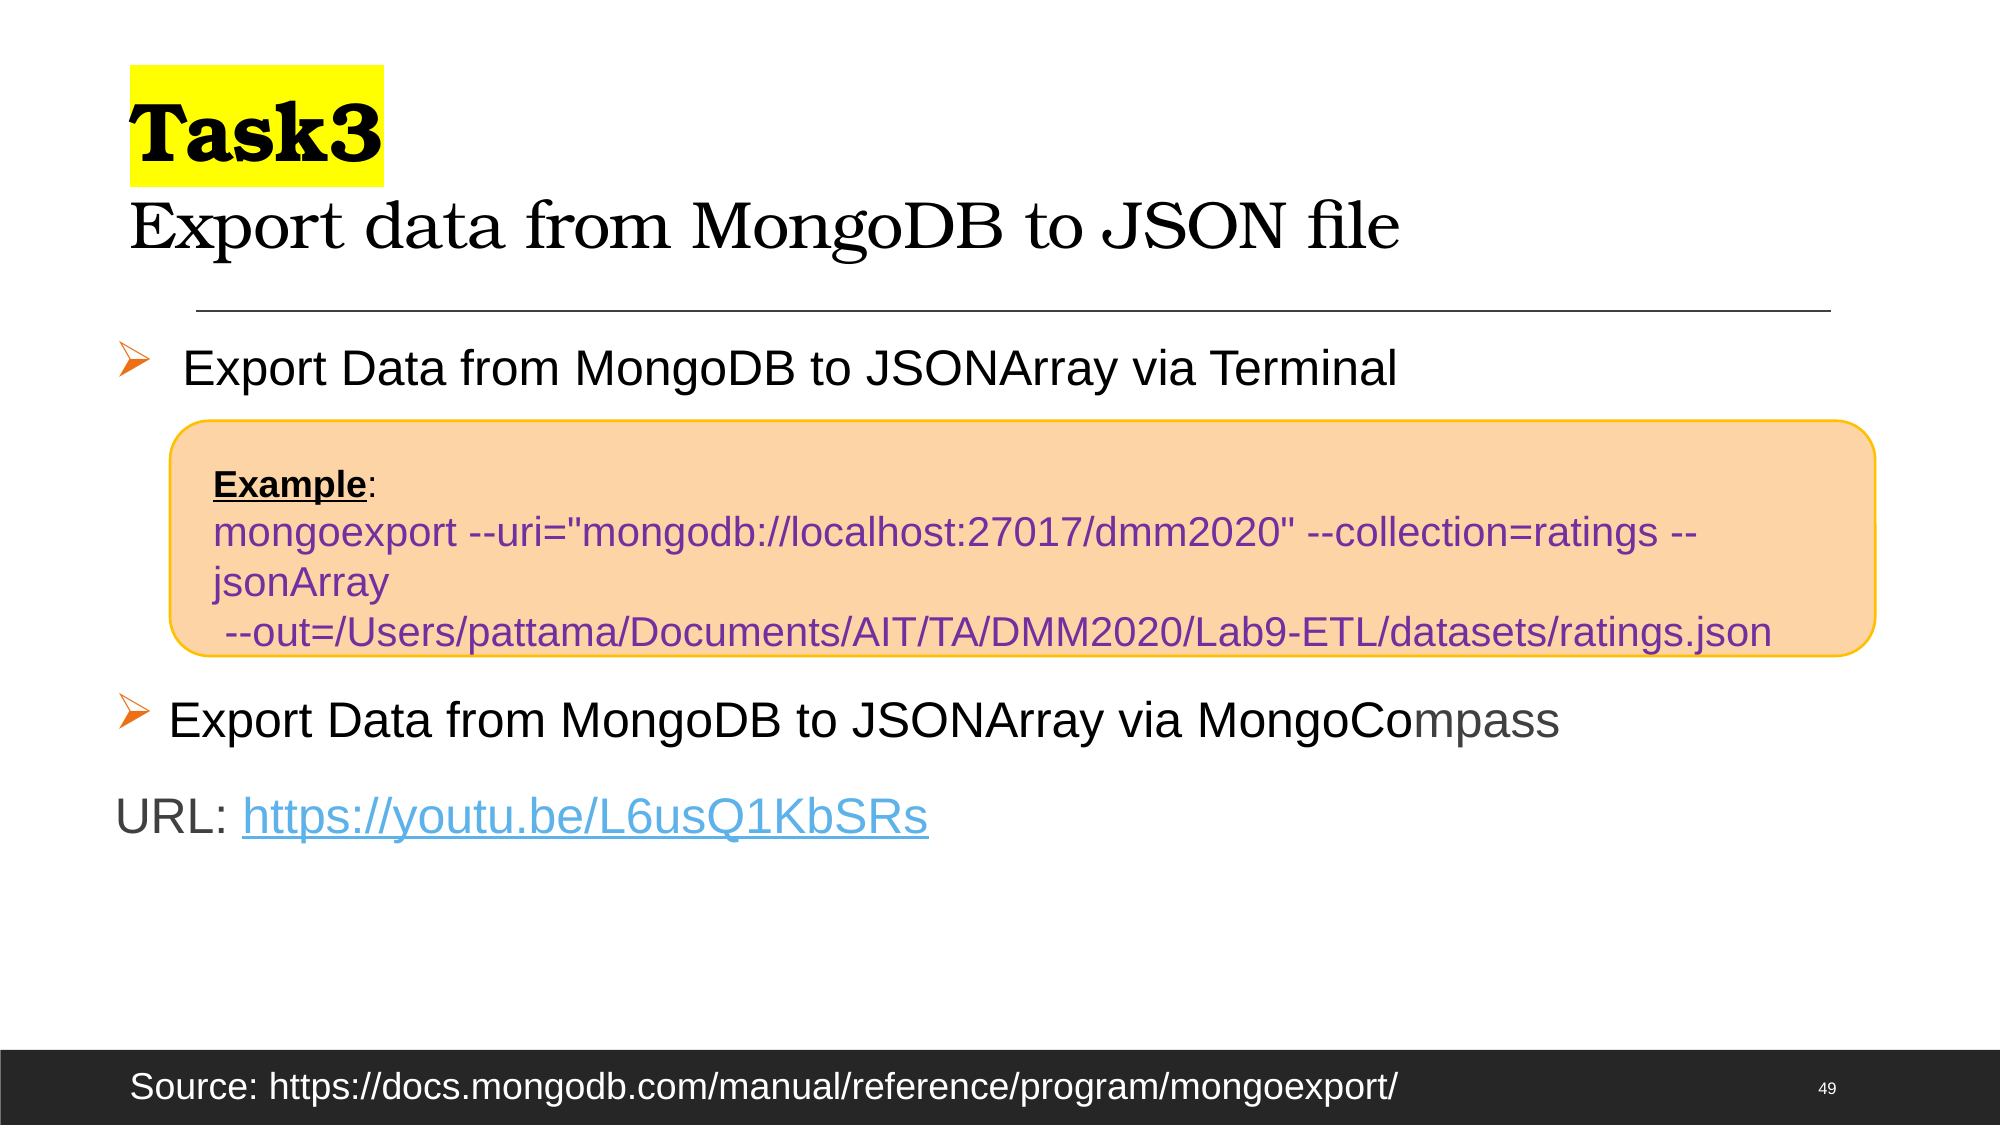

Task3
Export data from MongoDB to JSON file
  Export Data from MongoDB to JSONArray via Terminal

 Export Data from MongoDB to JSONArray via MongoCompass
URL: https://youtu.be/L6usQ1KbSRs

Example:
mongoexport --uri="mongodb://localhost:27017/dmm2020" --collection=ratings --jsonArray
 --out=/Users/pattama/Documents/AIT/TA/DMM2020/Lab9-ETL/datasets/ratings.json
Source: https://docs.mongodb.com/manual/reference/program/mongoexport/
49